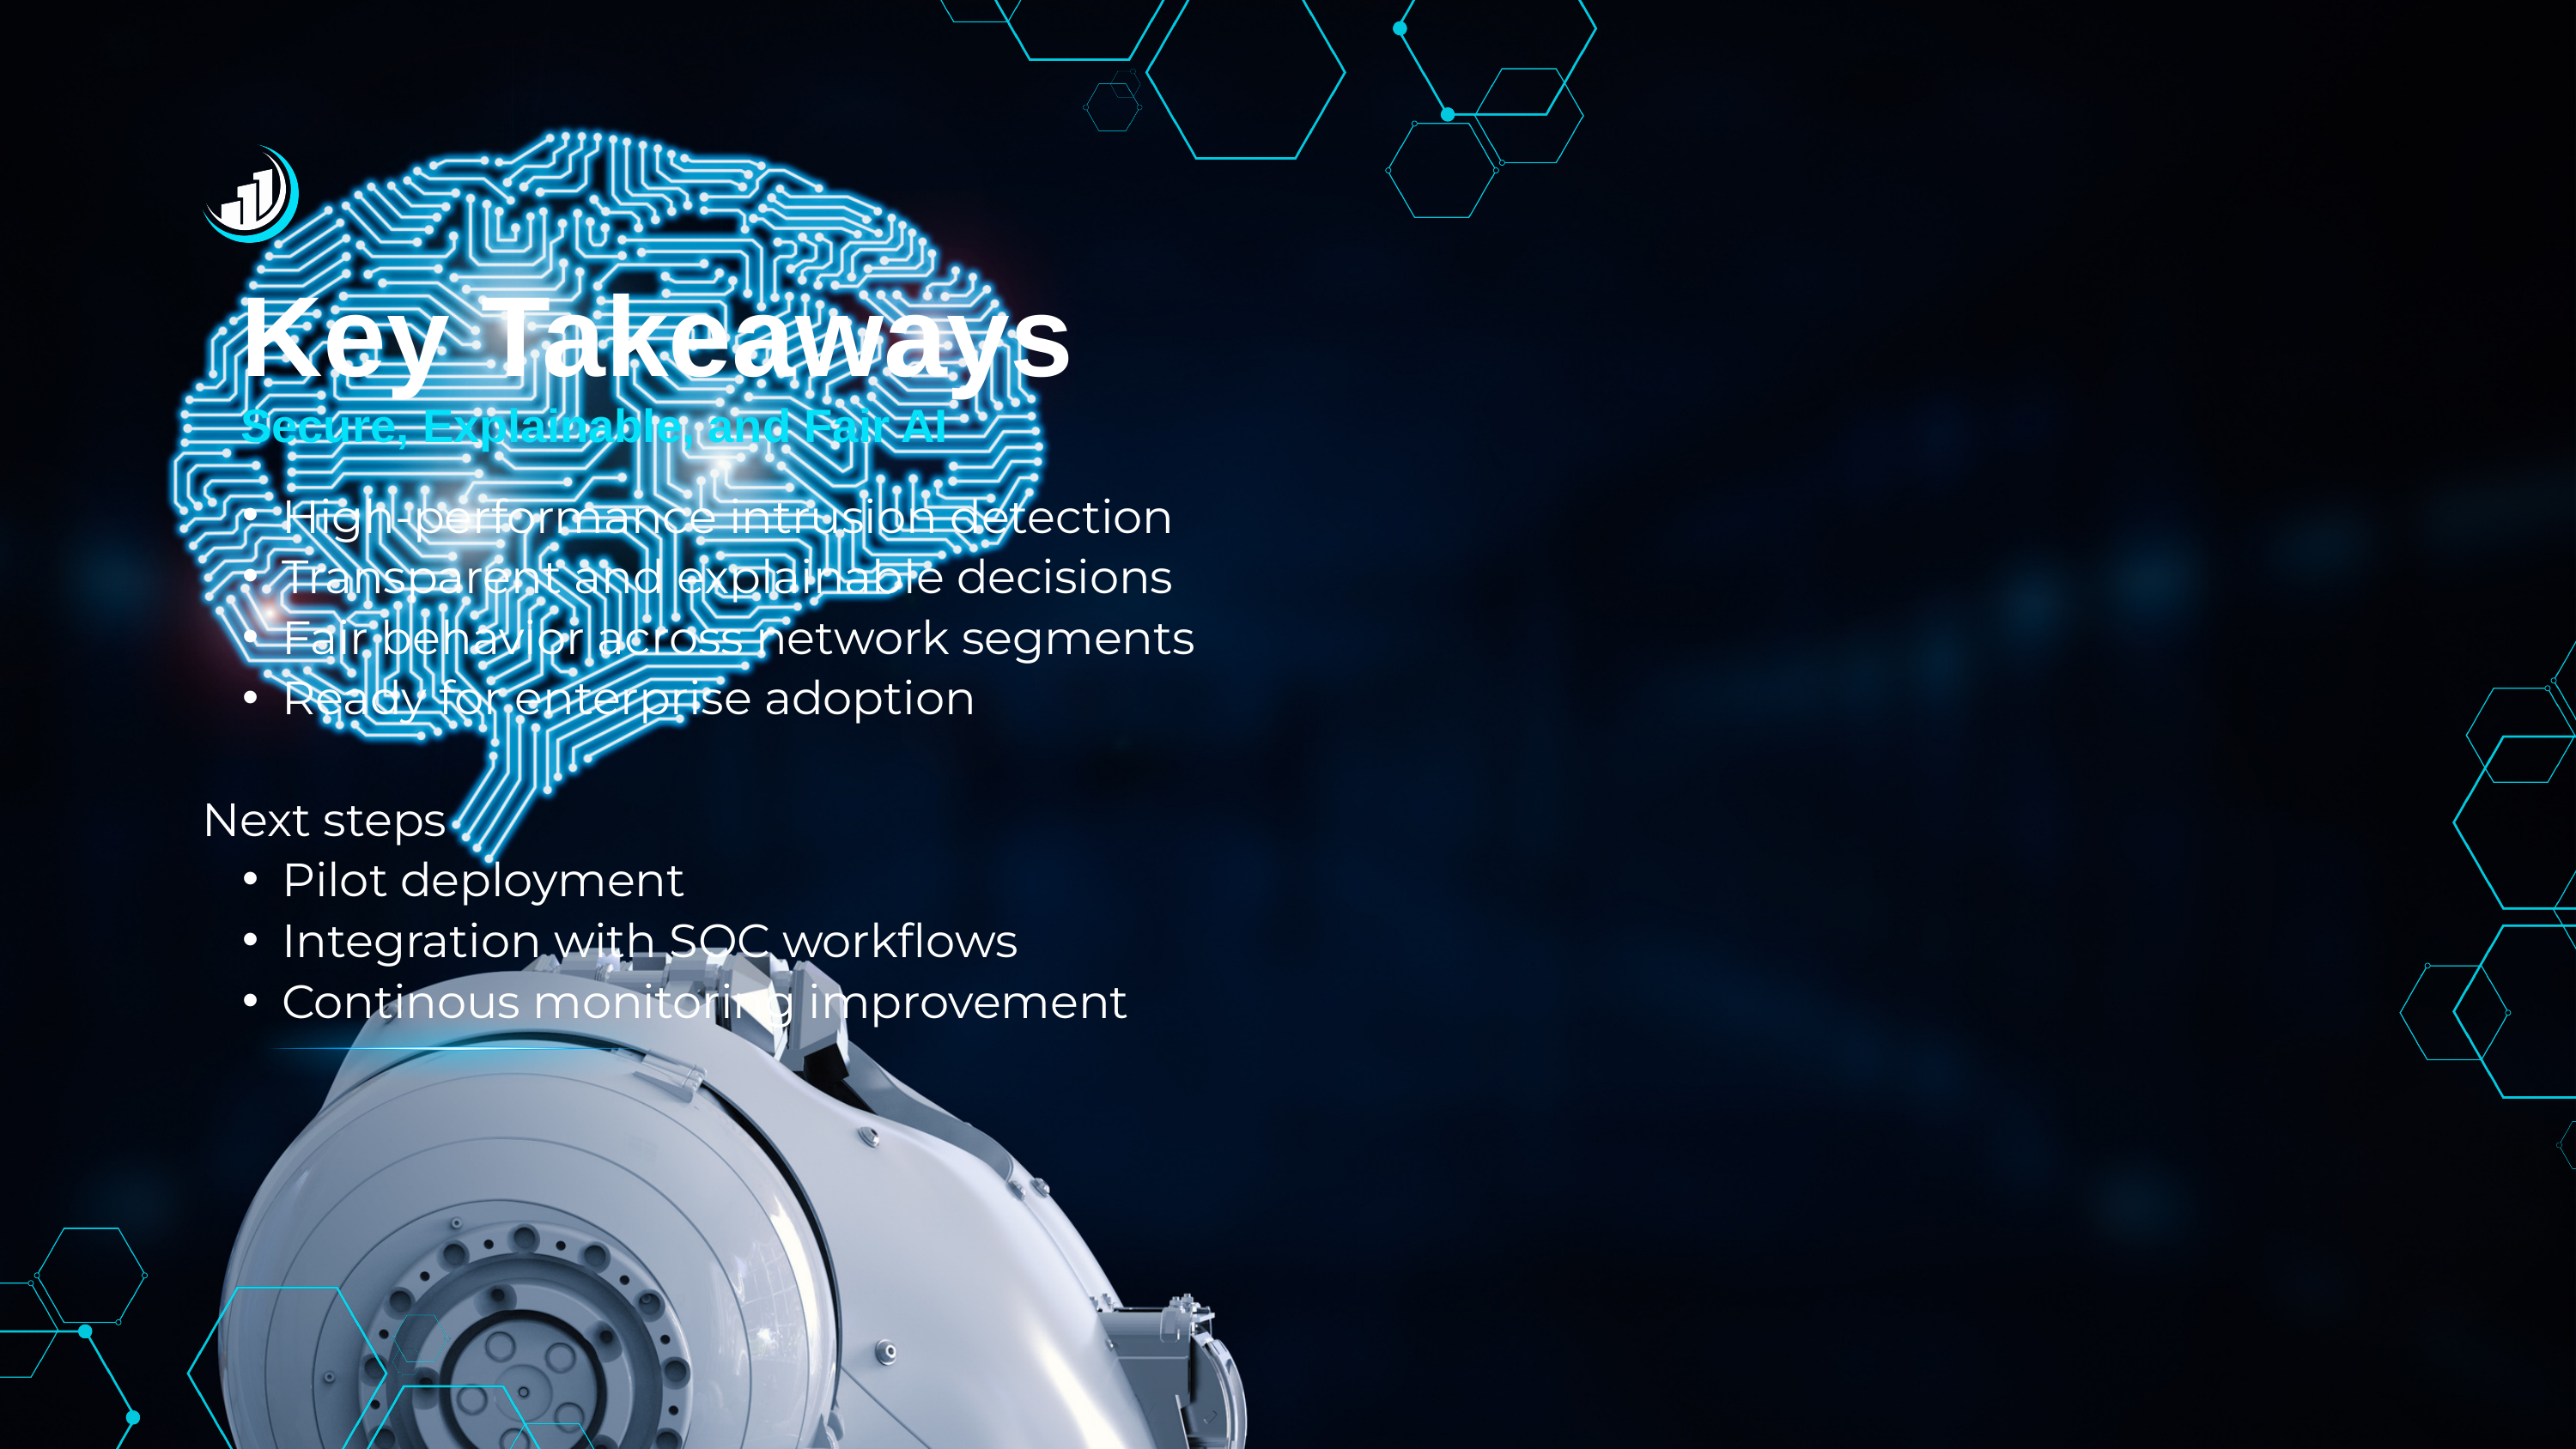

Key Takeaways
Secure, Explainable, and Fair AI
High-performance intrusion detection
Transparent and explainable decisions
Fair behavior across network segments
Ready for enterprise adoption

Next steps
Pilot deployment
Integration with SOC workflows
Continous monitoring improvement